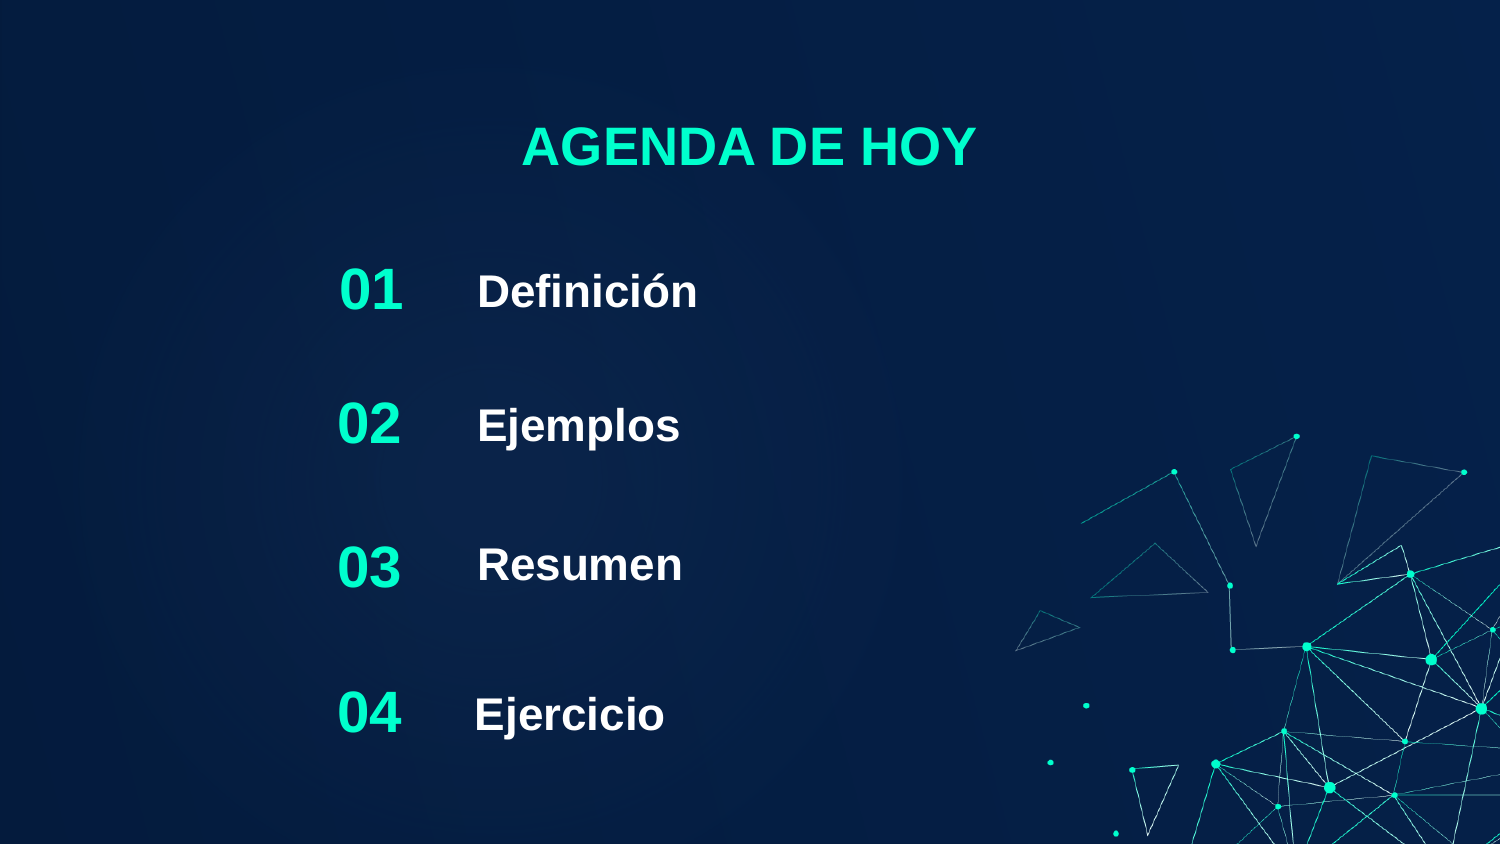

# AGENDA DE HOY
01
Definición
02
Ejemplos
03
Resumen
04
Ejercicio